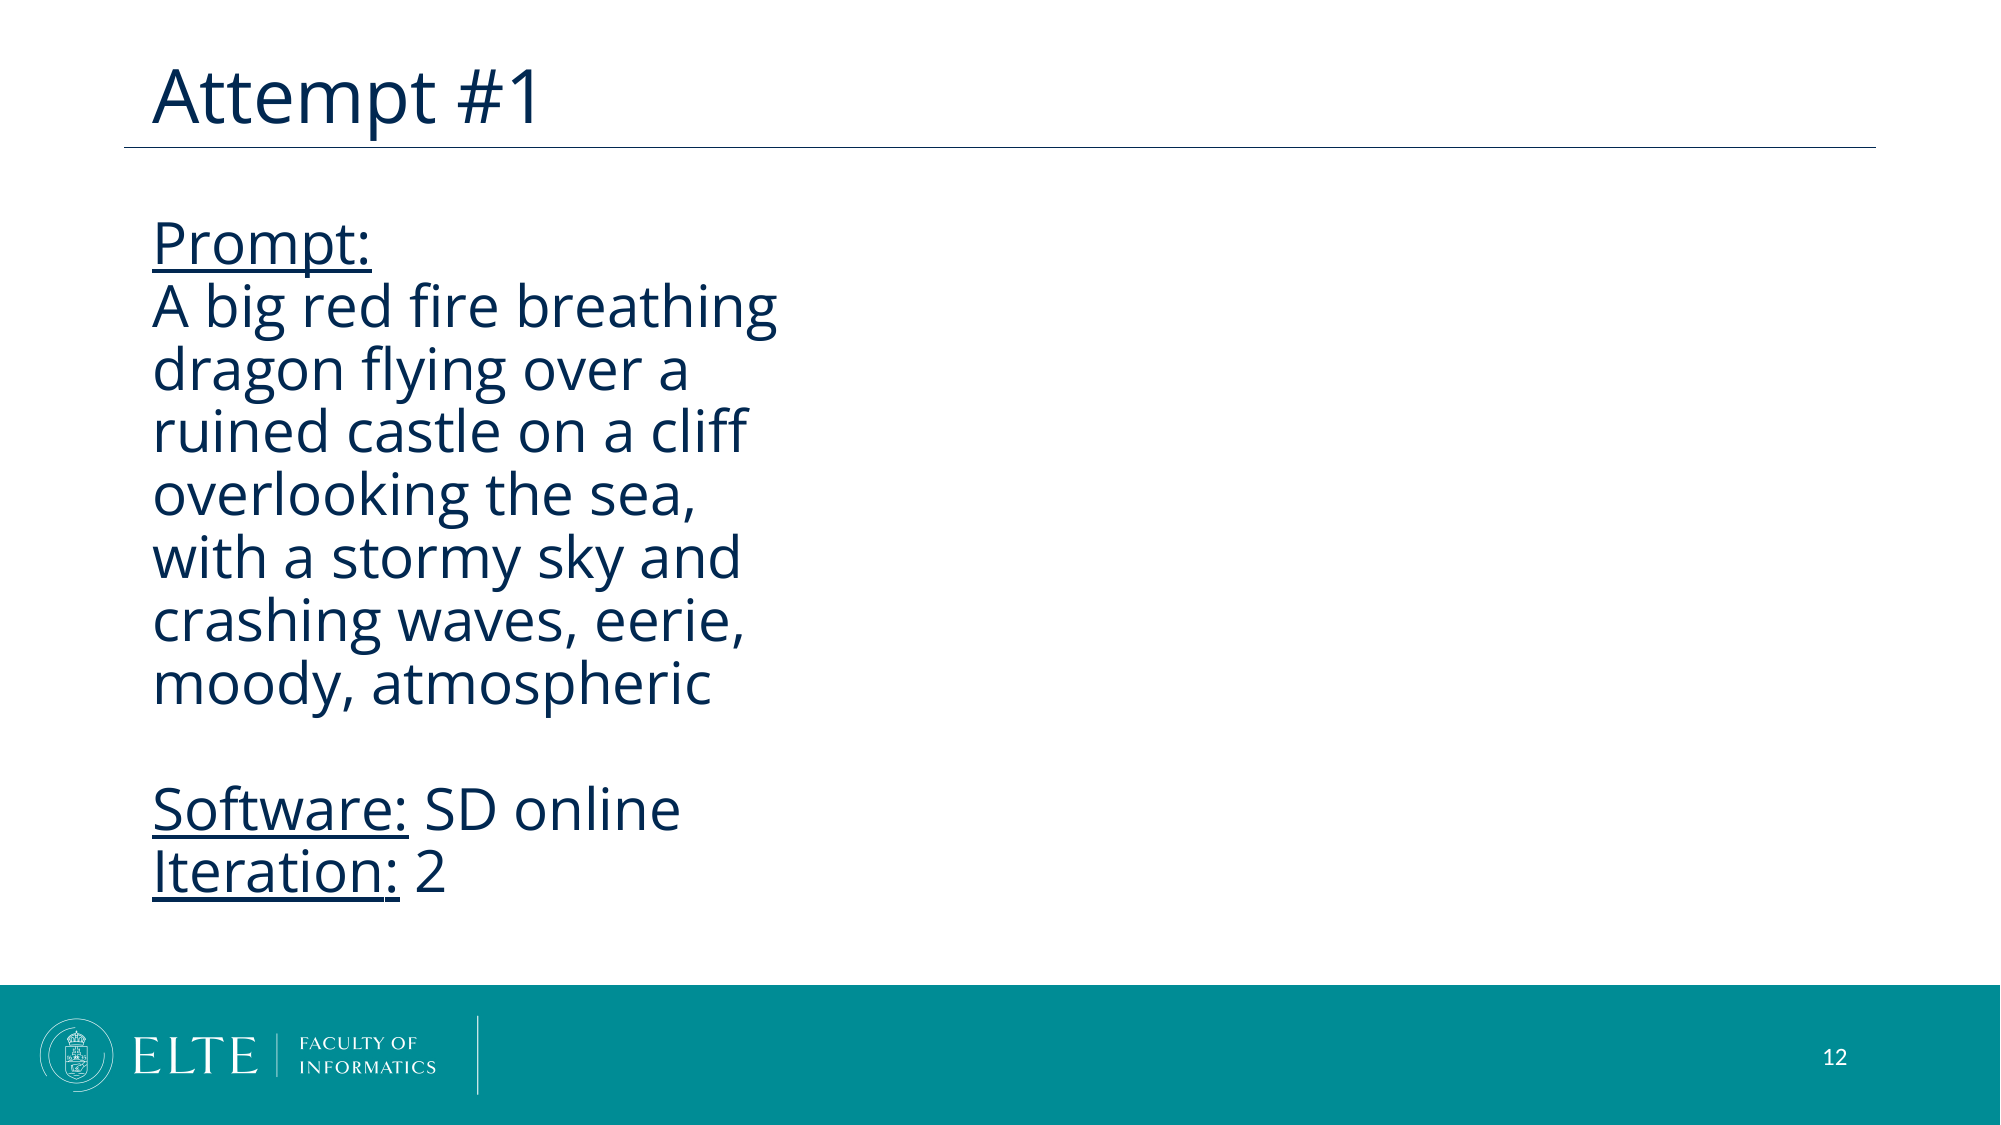

# Attempt #1
Prompt:
A big red fire breathing dragon flying over a ruined castle on a cliff overlooking the sea, with a stormy sky and crashing waves, eerie, moody, atmospheric
Software: SD online
Iteration: 2
12